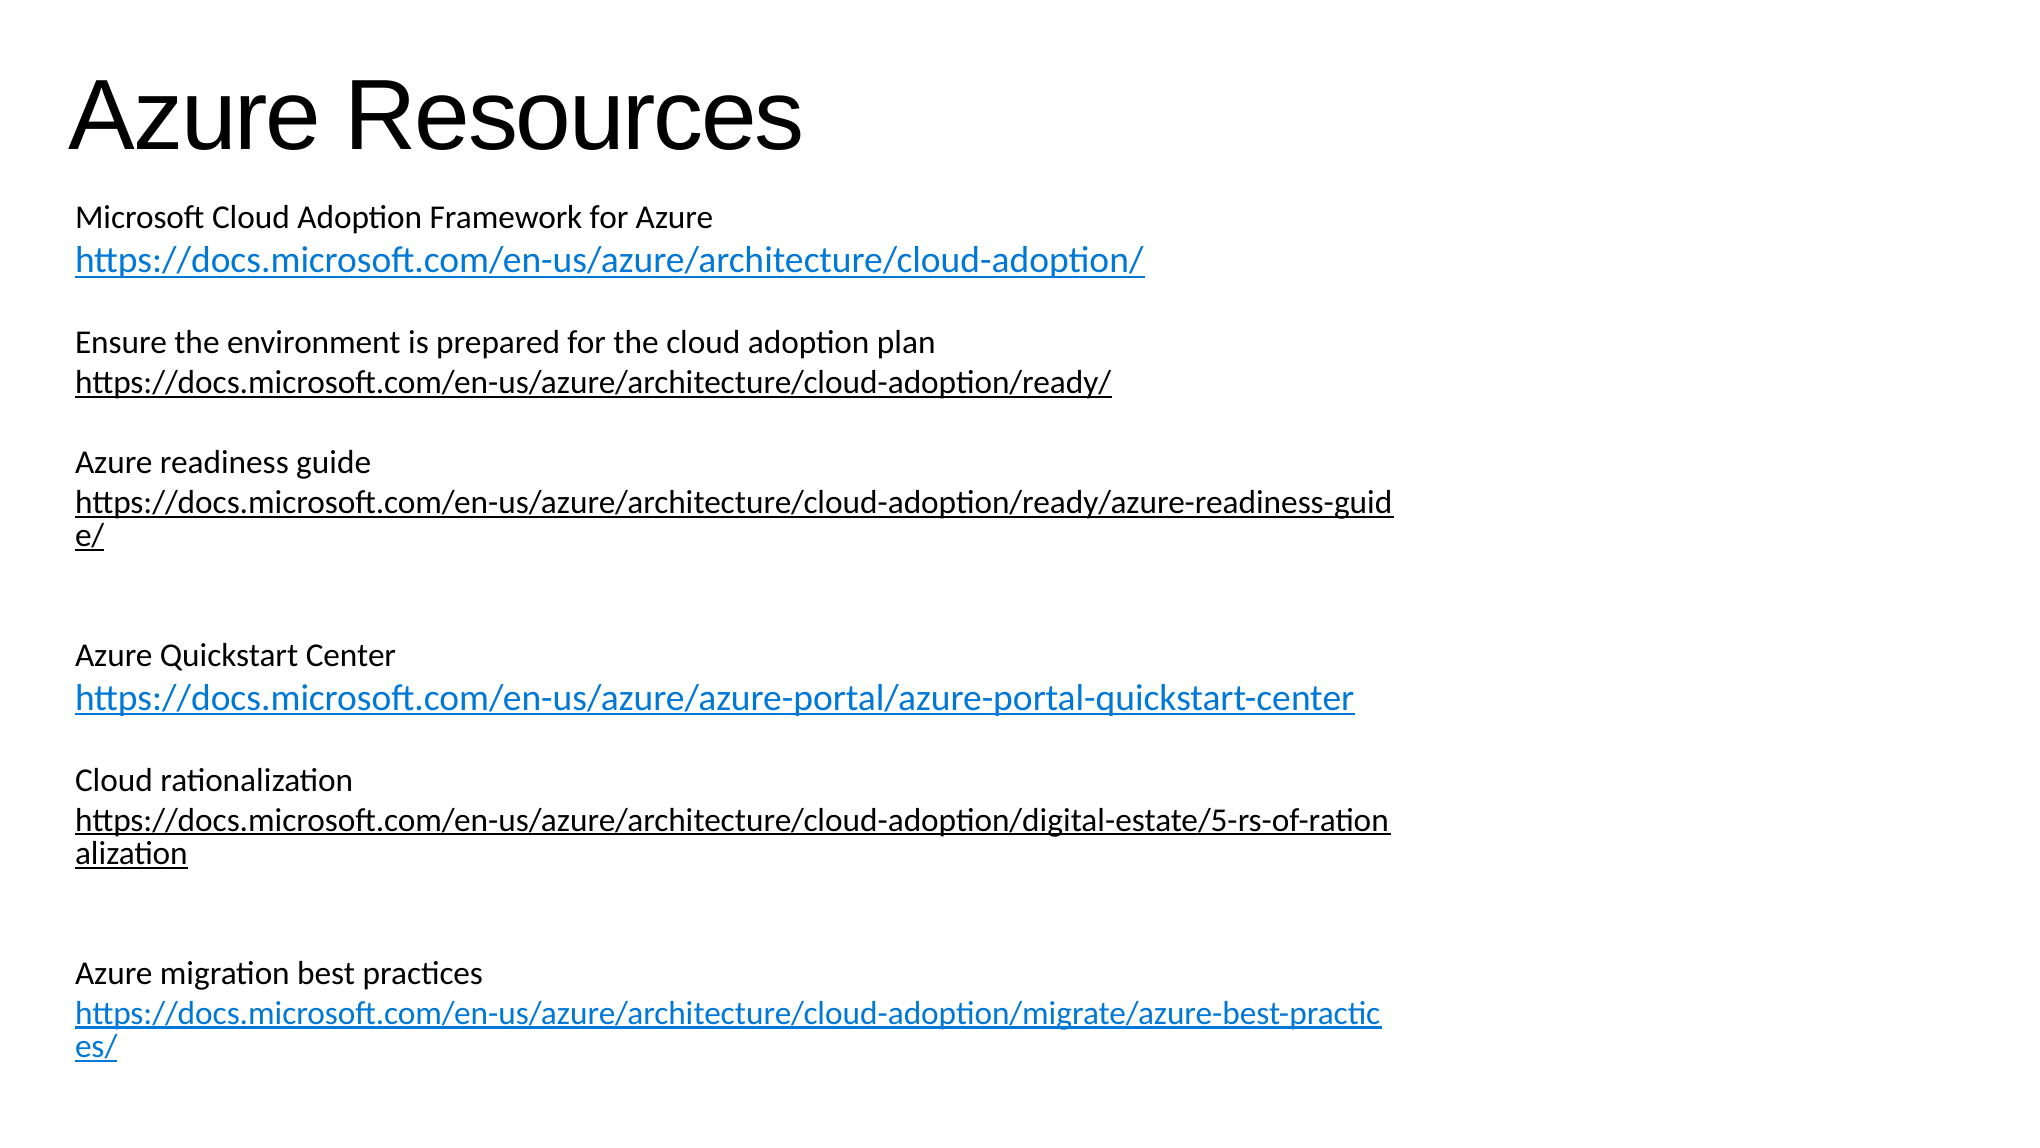

# Azure Resources
Microsoft Cloud Adoption Framework for Azure
https://docs.microsoft.com/en-us/azure/architecture/cloud-adoption/

Ensure the environment is prepared for the cloud adoption plan
https://docs.microsoft.com/en-us/azure/architecture/cloud-adoption/ready/

Azure readiness guide
https://docs.microsoft.com/en-us/azure/architecture/cloud-adoption/ready/azure-readiness-guide/

Azure Quickstart Center
https://docs.microsoft.com/en-us/azure/azure-portal/azure-portal-quickstart-center

Cloud rationalization
https://docs.microsoft.com/en-us/azure/architecture/cloud-adoption/digital-estate/5-rs-of-rationalization

Azure migration best practices
https://docs.microsoft.com/en-us/azure/architecture/cloud-adoption/migrate/azure-best-practices/